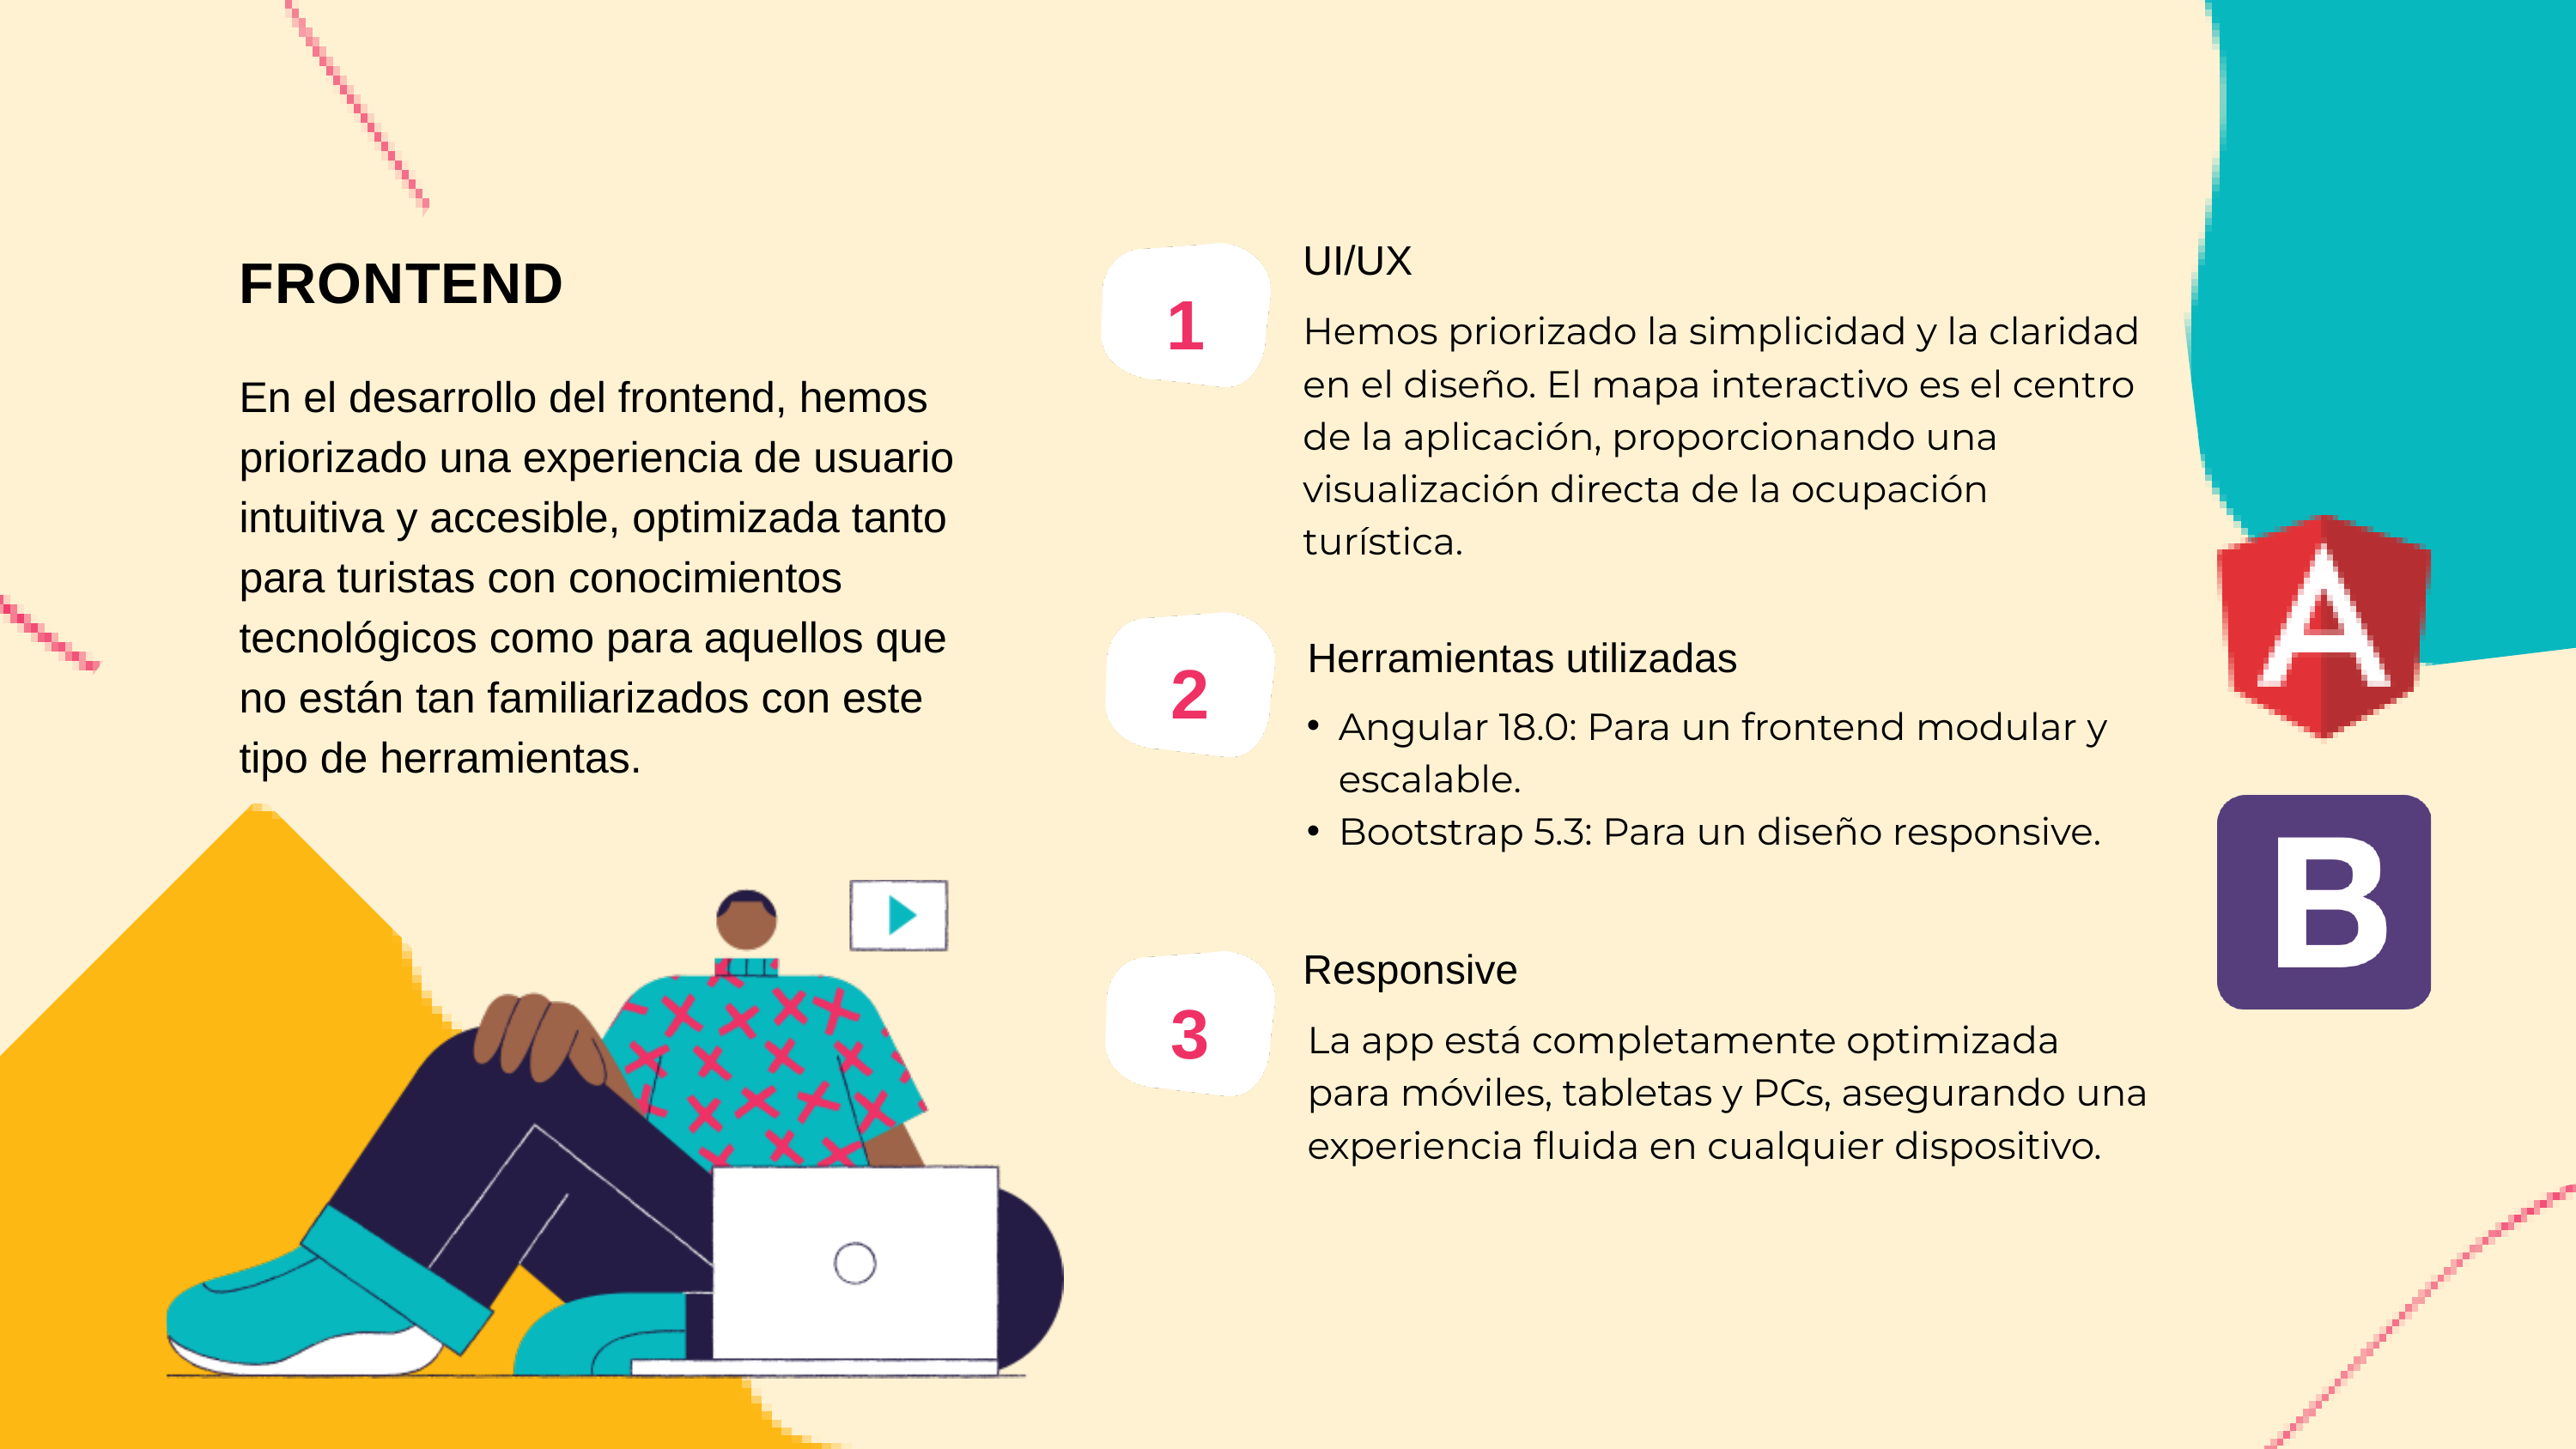

UI/UX

FRONTEND
1
Hemos priorizado la simplicidad y la claridad en el diseño. El mapa interactivo es el centro de la aplicación, proporcionando una visualización directa de la ocupación turística.
En el desarrollo del frontend, hemos priorizado una experiencia de usuario intuitiva y accesible, optimizada tanto para turistas con conocimientos tecnológicos como para aquellos que no están tan familiarizados con este tipo de herramientas.

Herramientas utilizadas
2
Angular 18.0: Para un frontend modular y escalable.
Bootstrap 5.3: Para un diseño responsive.

Responsive

3
La app está completamente optimizada para móviles, tabletas y PCs, asegurando una experiencia fluida en cualquier dispositivo.